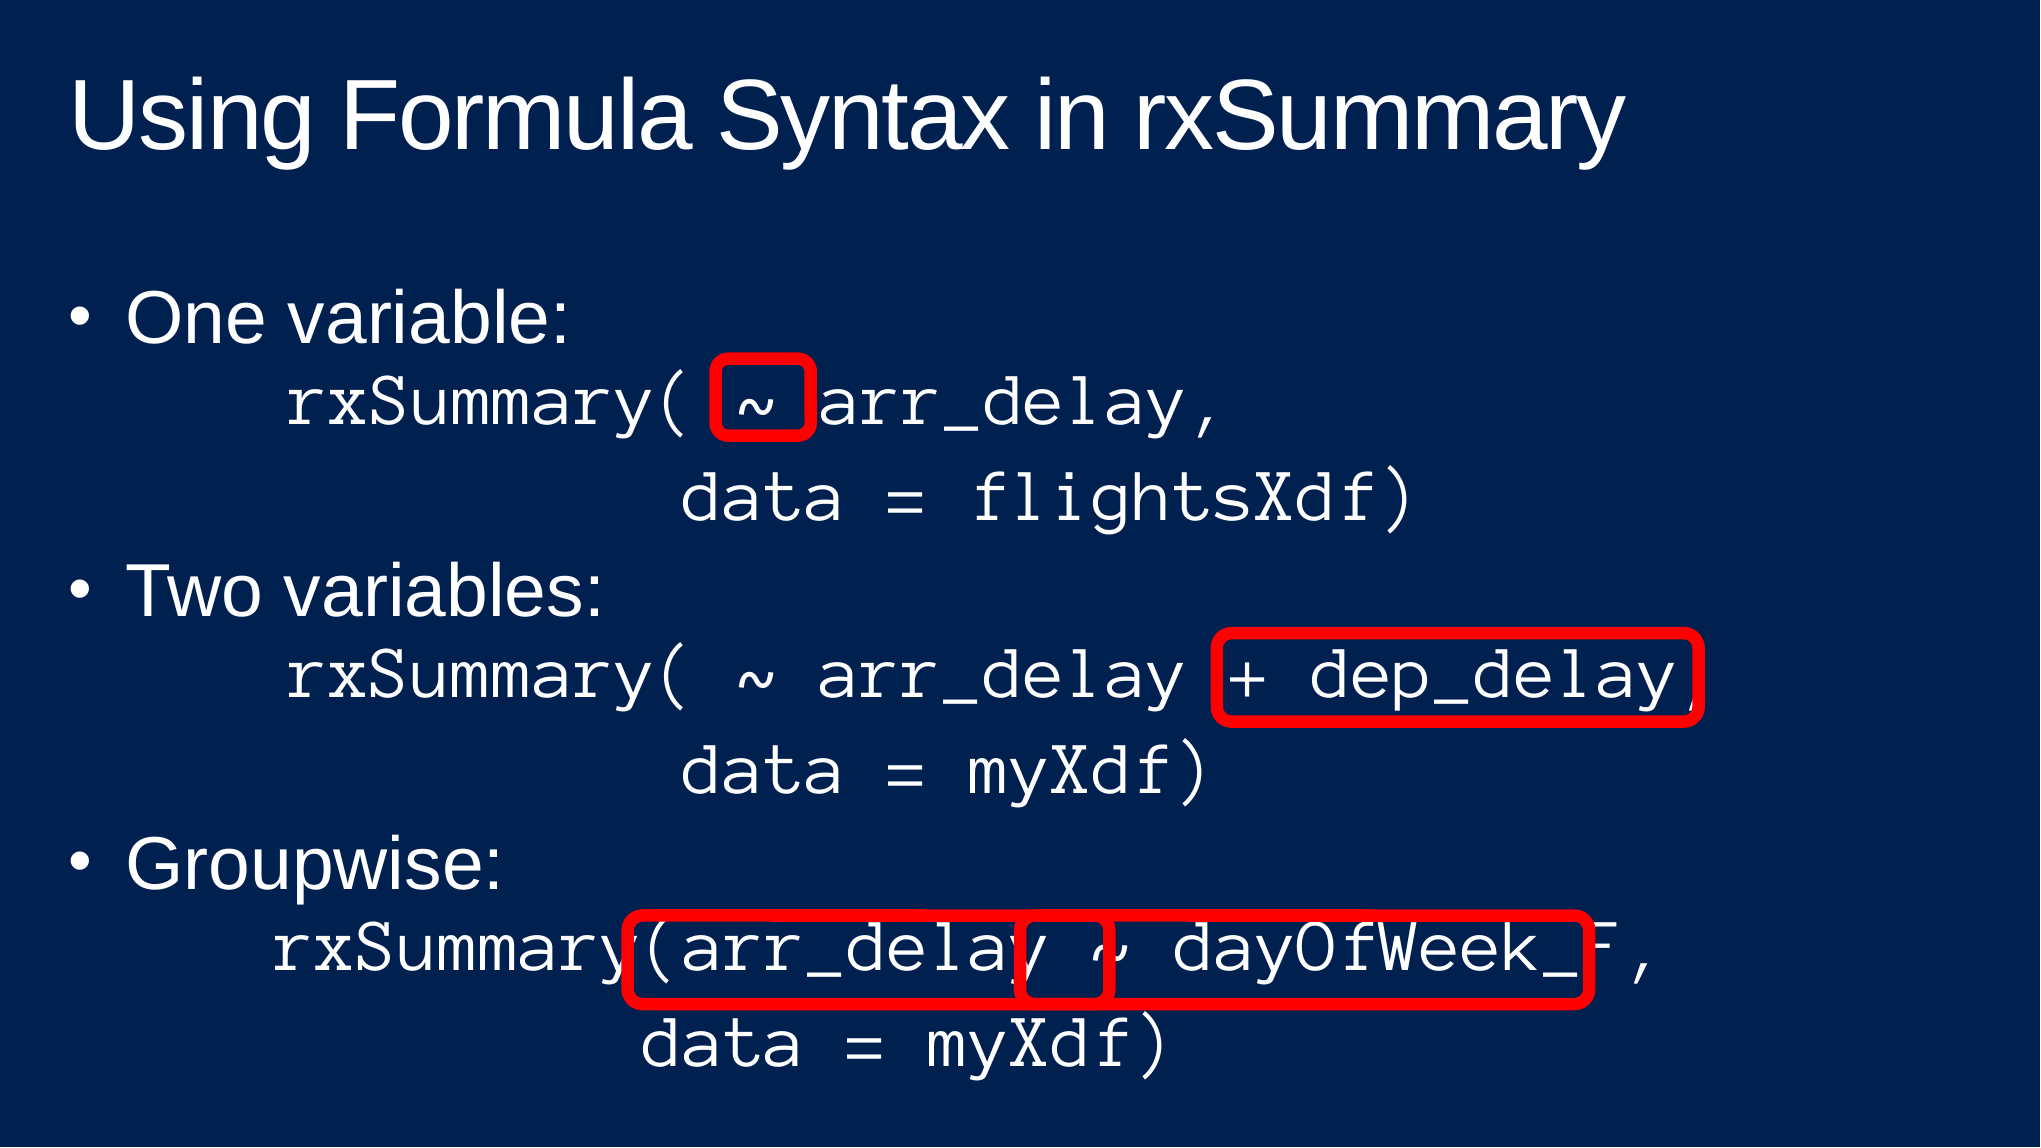

# Using Formula Syntax in rxSummary

One variable:
    rxSummary( ~ arr_delay,
               data = flightsXdf)
Two variables:
    rxSummary( ~ arr_delay + dep_delay,
               data = myXdf)
Groupwise:
	rxSummary(arr_delay ~ dayOfWeek_F,
              data = myXdf)